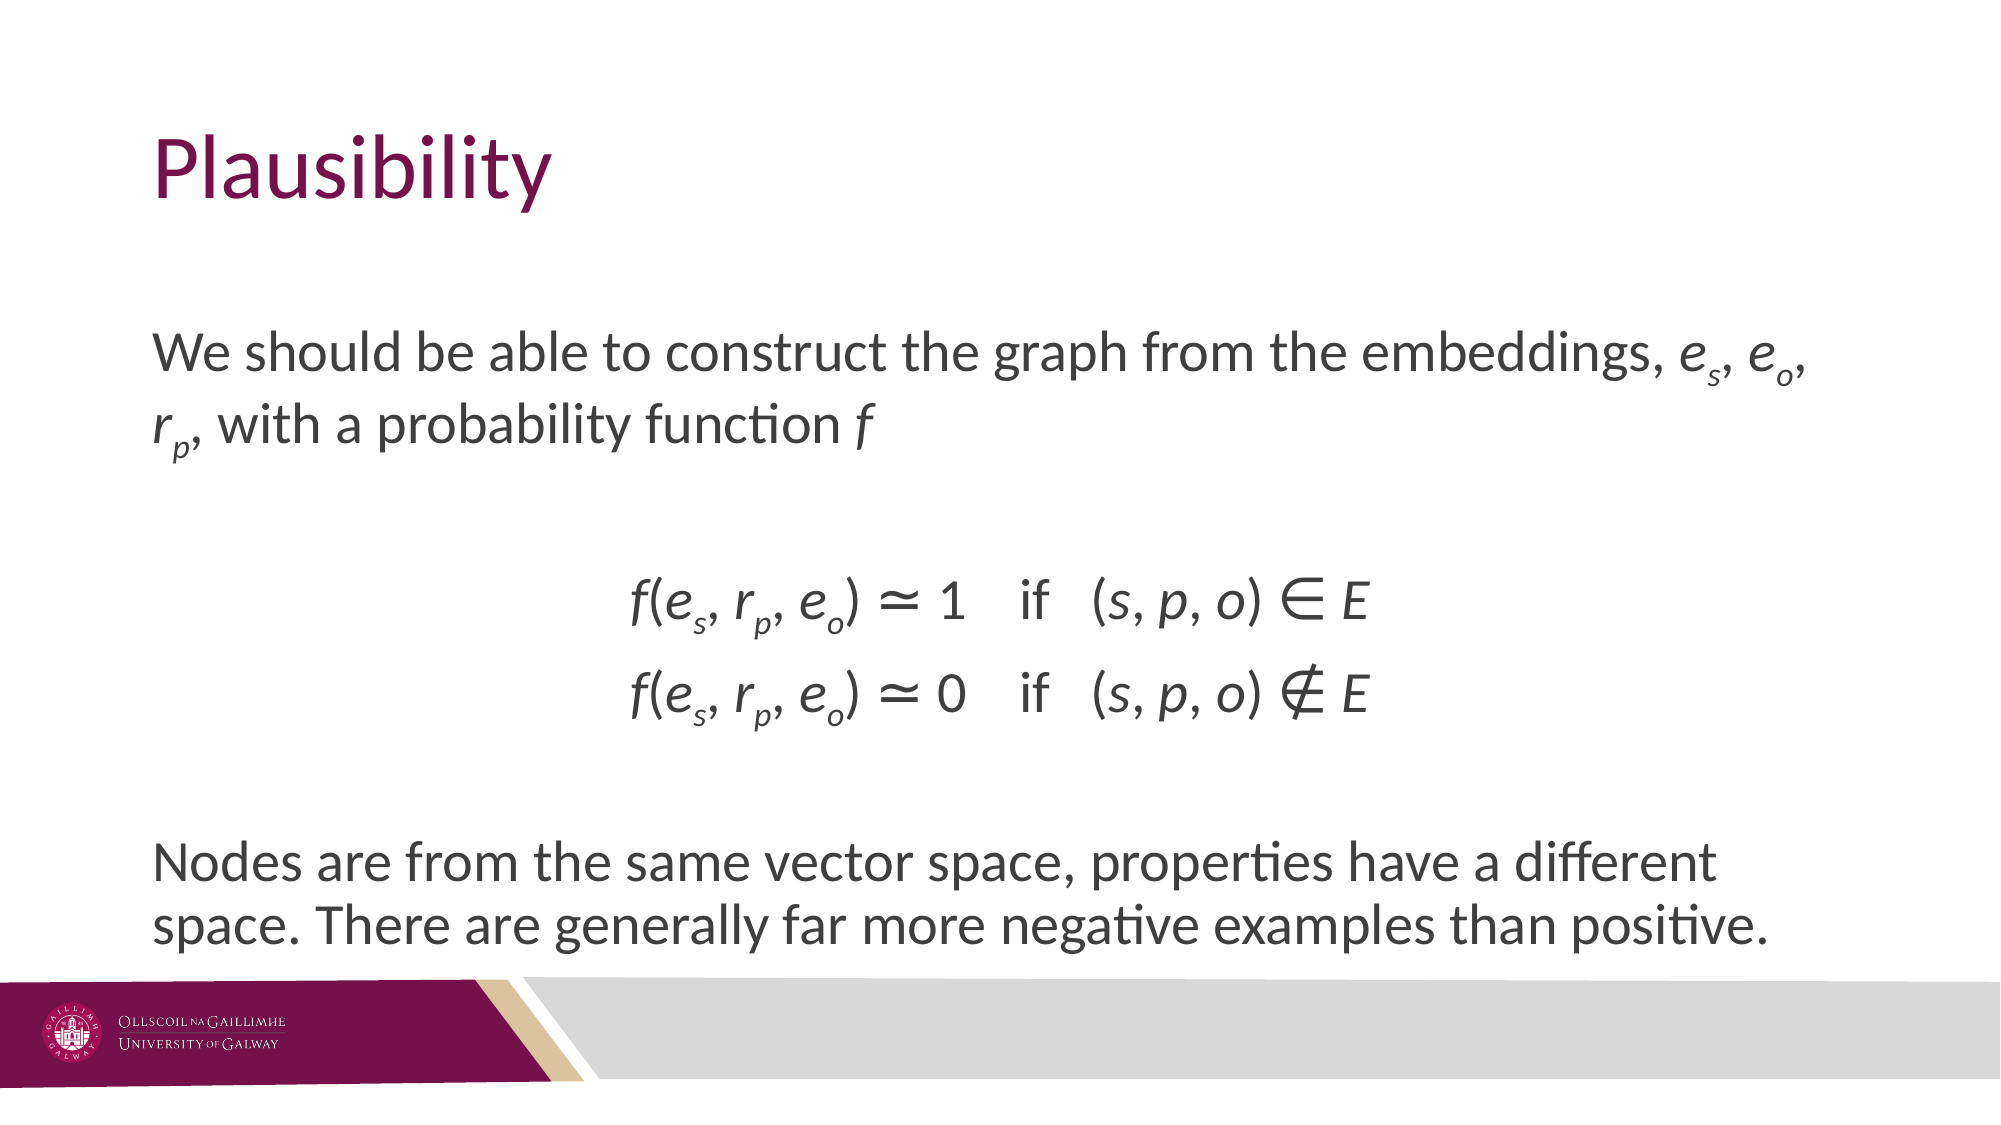

# Plausibility
We should be able to construct the graph from the embeddings, es, eo, rp, with a probability function f

f(es, rp, eo) ≃ 1    if   (s, p, o) ∈ E
f(es, rp, eo) ≃ 0    if   (s, p, o) ∉ E

Nodes are from the same vector space, properties have a different space. There are generally far more negative examples than positive.